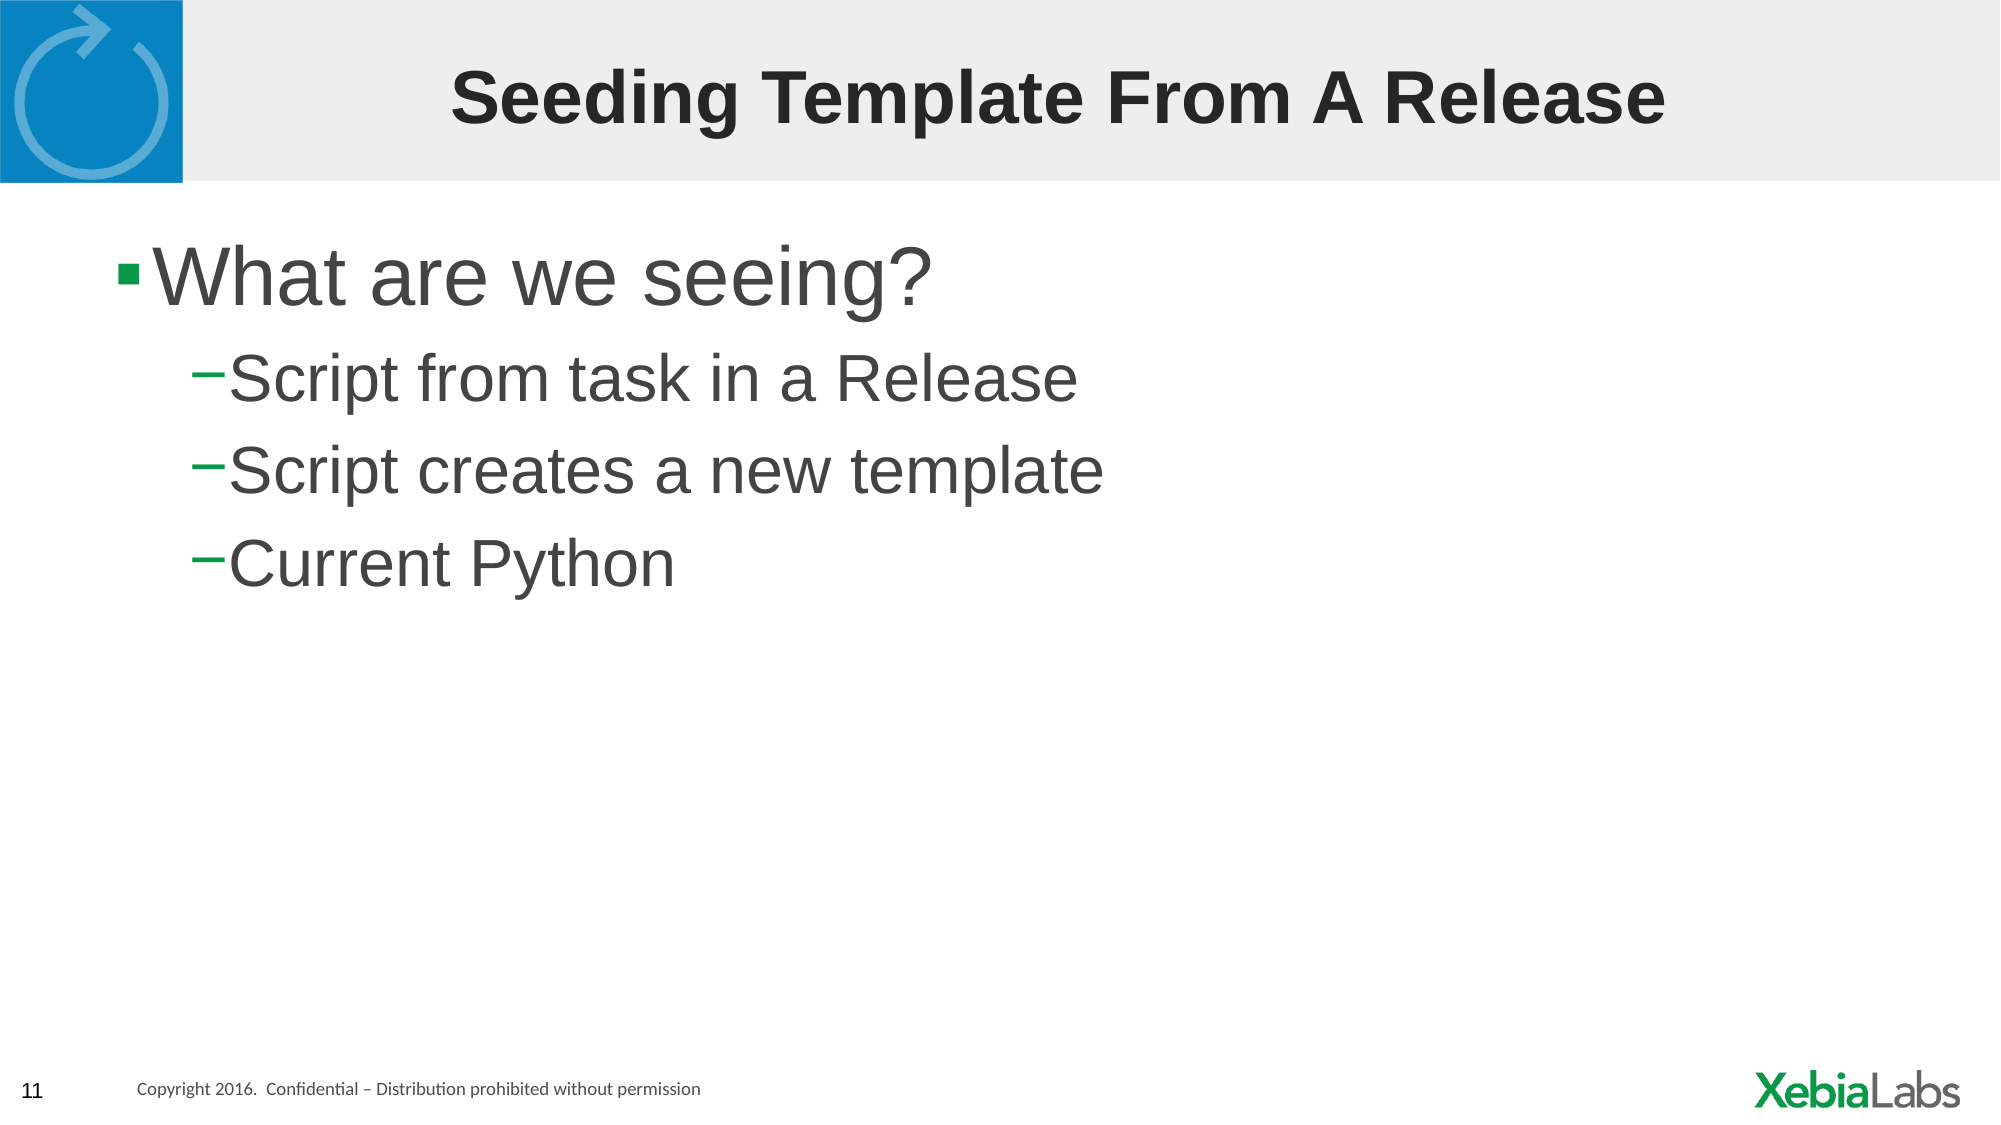

# Seeding Template From A Release
What are we seeing?
Script from task in a Release
Script creates a new template
Current Python